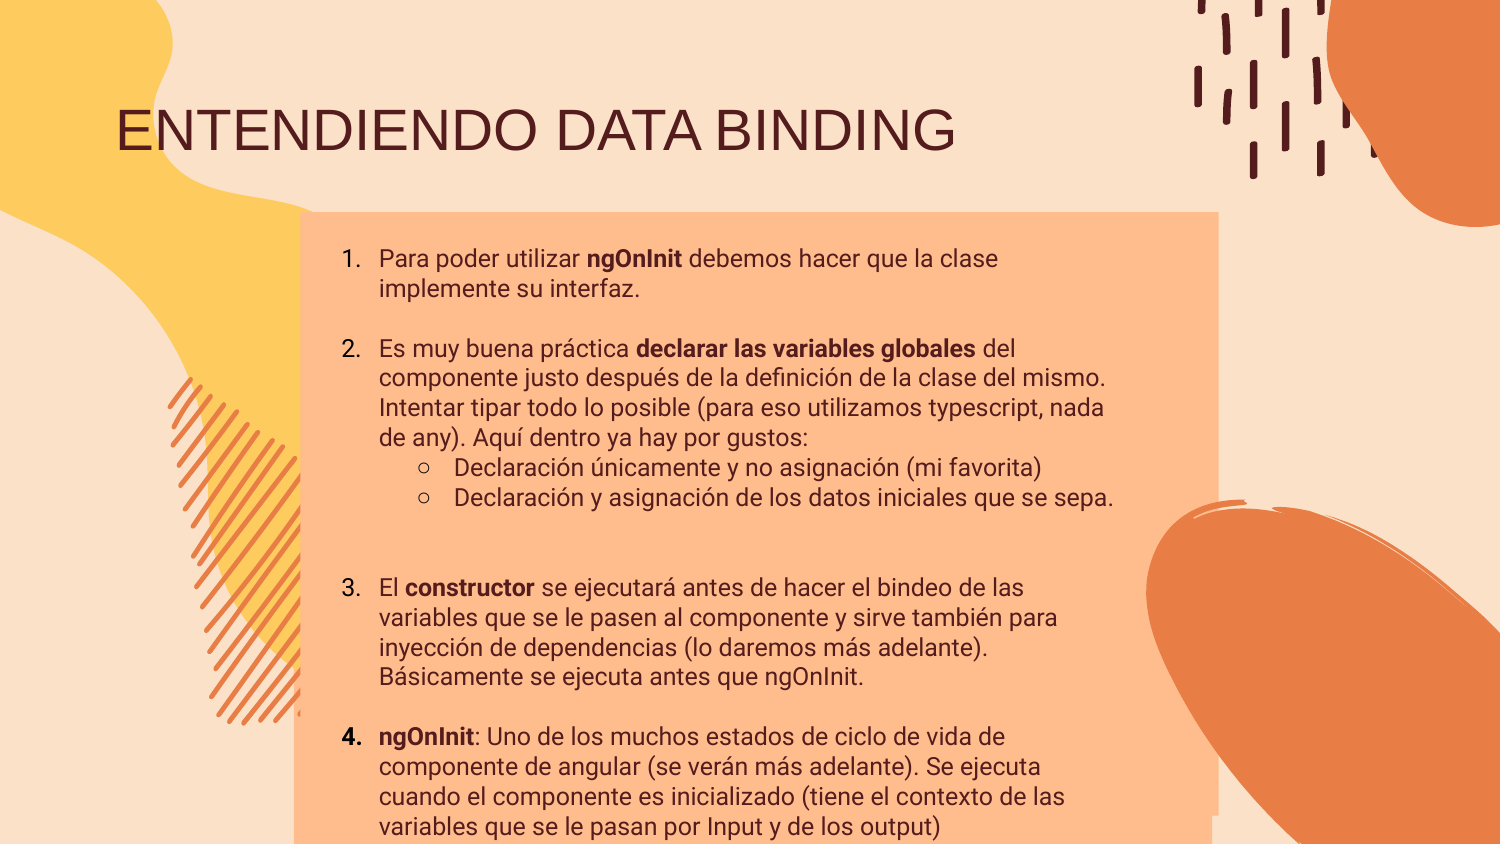

# ENTENDIENDO DATA BINDING

Para poder utilizar ngOnInit debemos hacer que la clase implemente su interfaz.

Es muy buena práctica declarar las variables globales del componente justo después de la definición de la clase del mismo. Intentar tipar todo lo posible (para eso utilizamos typescript, nada de any). Aquí dentro ya hay por gustos:
Declaración únicamente y no asignación (mi favorita)
Declaración y asignación de los datos iniciales que se sepa.

El constructor se ejecutará antes de hacer el bindeo de las variables que se le pasen al componente y sirve también para inyección de dependencias (lo daremos más adelante). Básicamente se ejecuta antes que ngOnInit.

ngOnInit: Uno de los muchos estados de ciclo de vida de componente de angular (se verán más adelante). Se ejecuta cuando el componente es inicializado (tiene el contexto de las variables que se le pasan por Input y de los output)